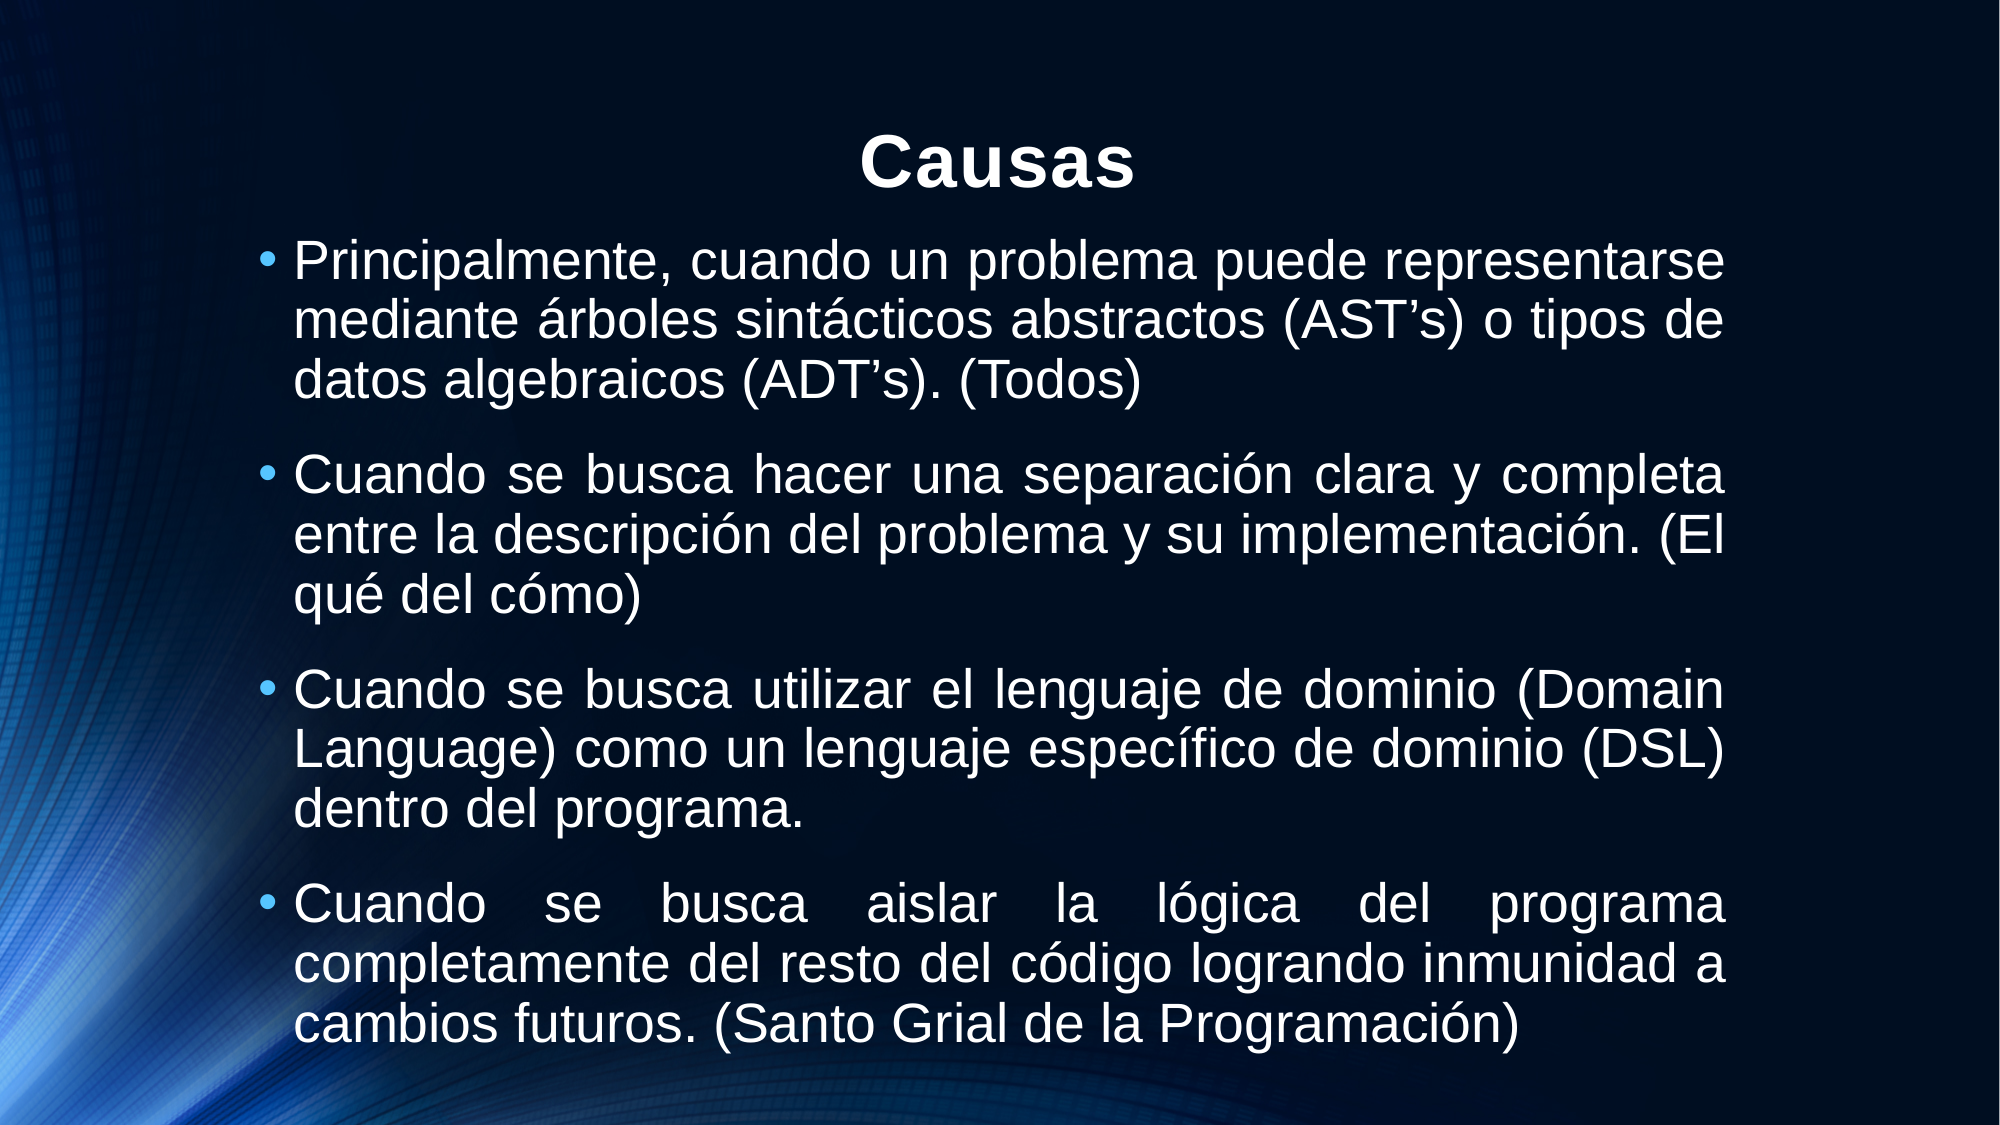

# Causas
Principalmente, cuando un problema puede representarse mediante árboles sintácticos abstractos (AST’s) o tipos de datos algebraicos (ADT’s). (Todos)
Cuando se busca hacer una separación clara y completa entre la descripción del problema y su implementación. (El qué del cómo)
Cuando se busca utilizar el lenguaje de dominio (Domain Language) como un lenguaje específico de dominio (DSL) dentro del programa.
Cuando se busca aislar la lógica del programa completamente del resto del código logrando inmunidad a cambios futuros. (Santo Grial de la Programación)